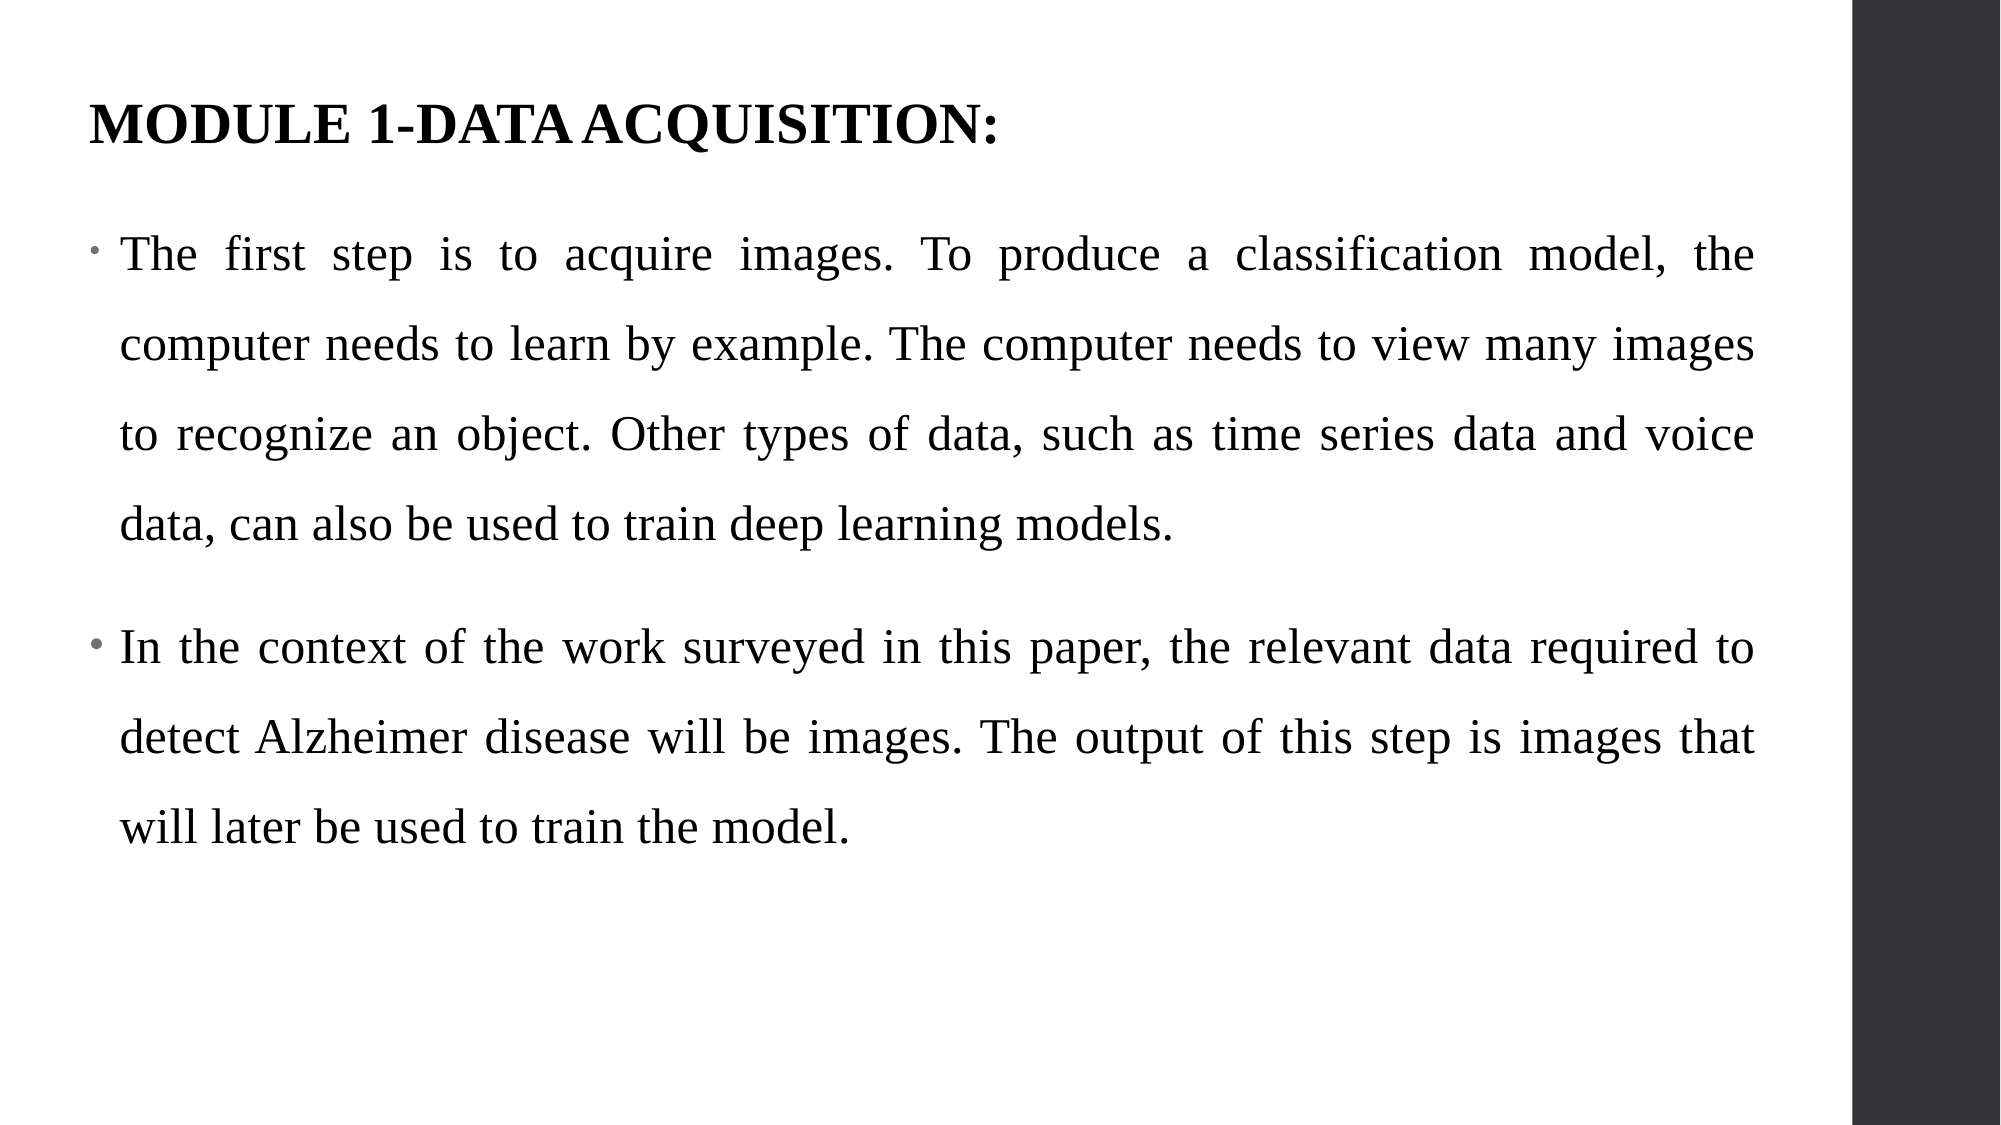

MODULE 1-DATA ACQUISITION:
​The first step is to acquire images. To produce a classification model, the computer needs to learn by example. The computer needs to view many images to recognize an object. Other types of data, such as time series data and voice data, can also be used to train deep learning models.
In the context of the work surveyed in this paper, the relevant data required to detect Alzheimer disease will be images. The output of this step is images that will later be used to train the model.